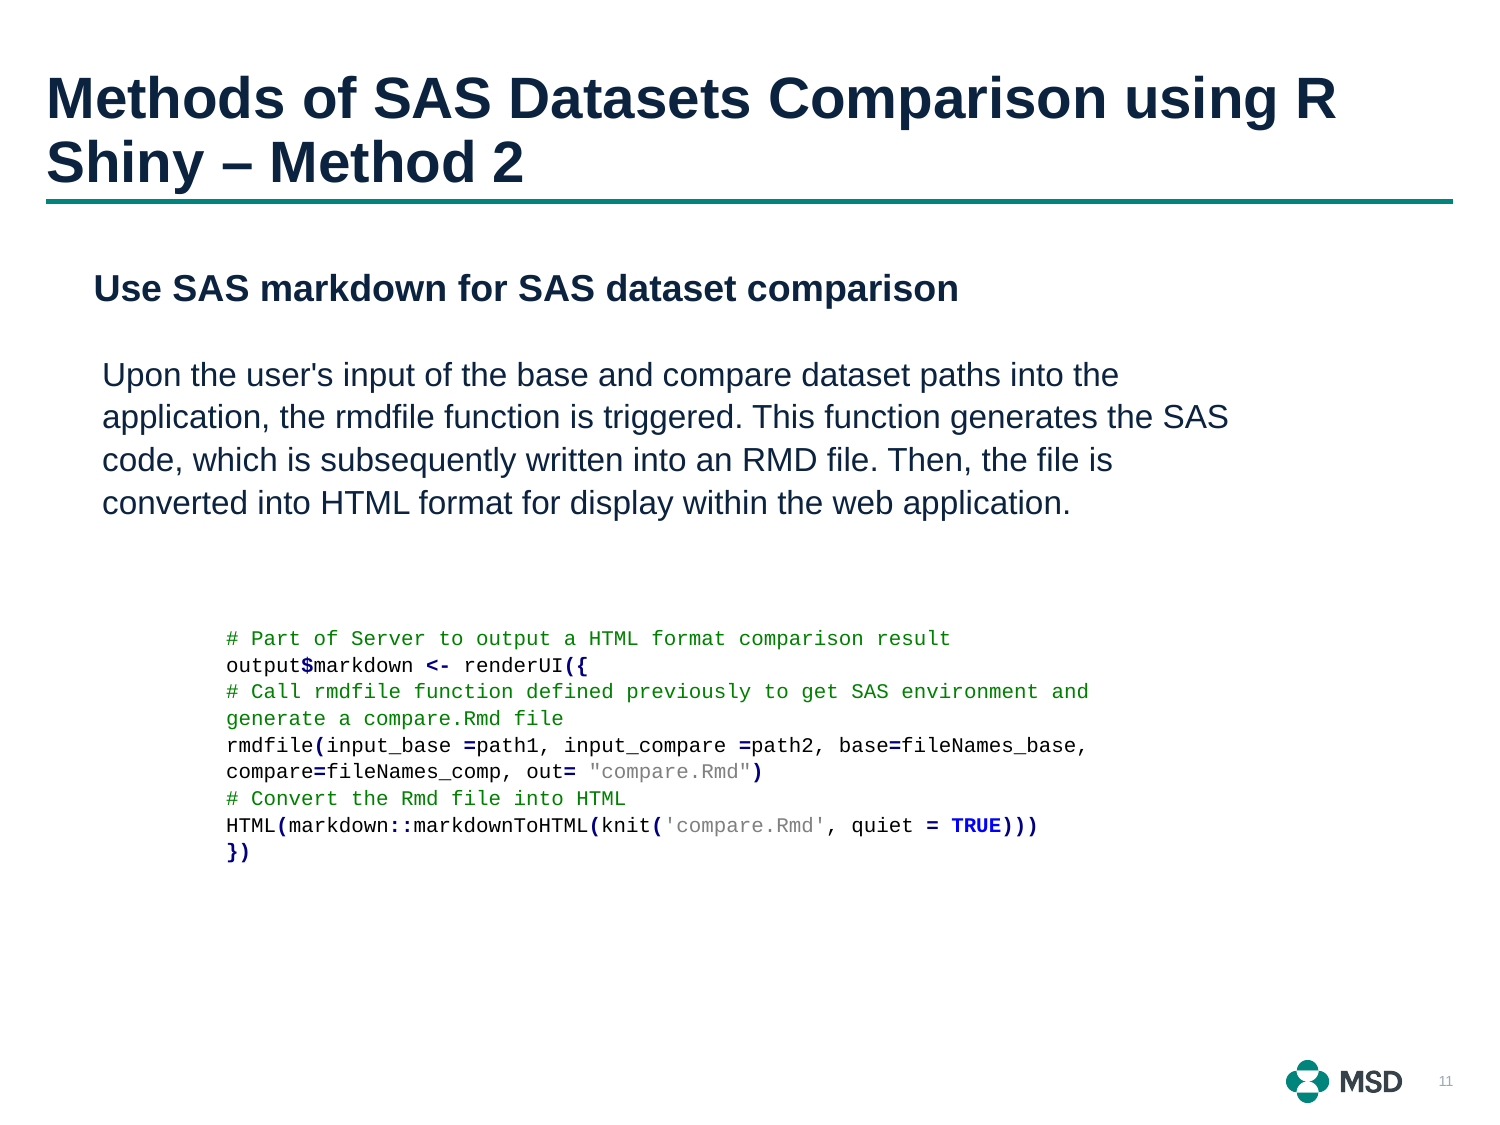

# Methods of SAS Datasets Comparison using R Shiny – Method 2
Use SAS markdown for SAS dataset comparison

Upon the user's input of the base and compare dataset paths into the application, the rmdfile function is triggered. This function generates the SAS code, which is subsequently written into an RMD file. Then, the file is converted into HTML format for display within the web application.
# Part of Server to output a HTML format comparison result
output$markdown <- renderUI({
# Call rmdfile function defined previously to get SAS environment and generate a compare.Rmd file
rmdfile(input_base =path1, input_compare =path2, base=fileNames_base, compare=fileNames_comp, out= "compare.Rmd")
# Convert the Rmd file into HTML
HTML(markdown::markdownToHTML(knit('compare.Rmd', quiet = TRUE)))
})
11